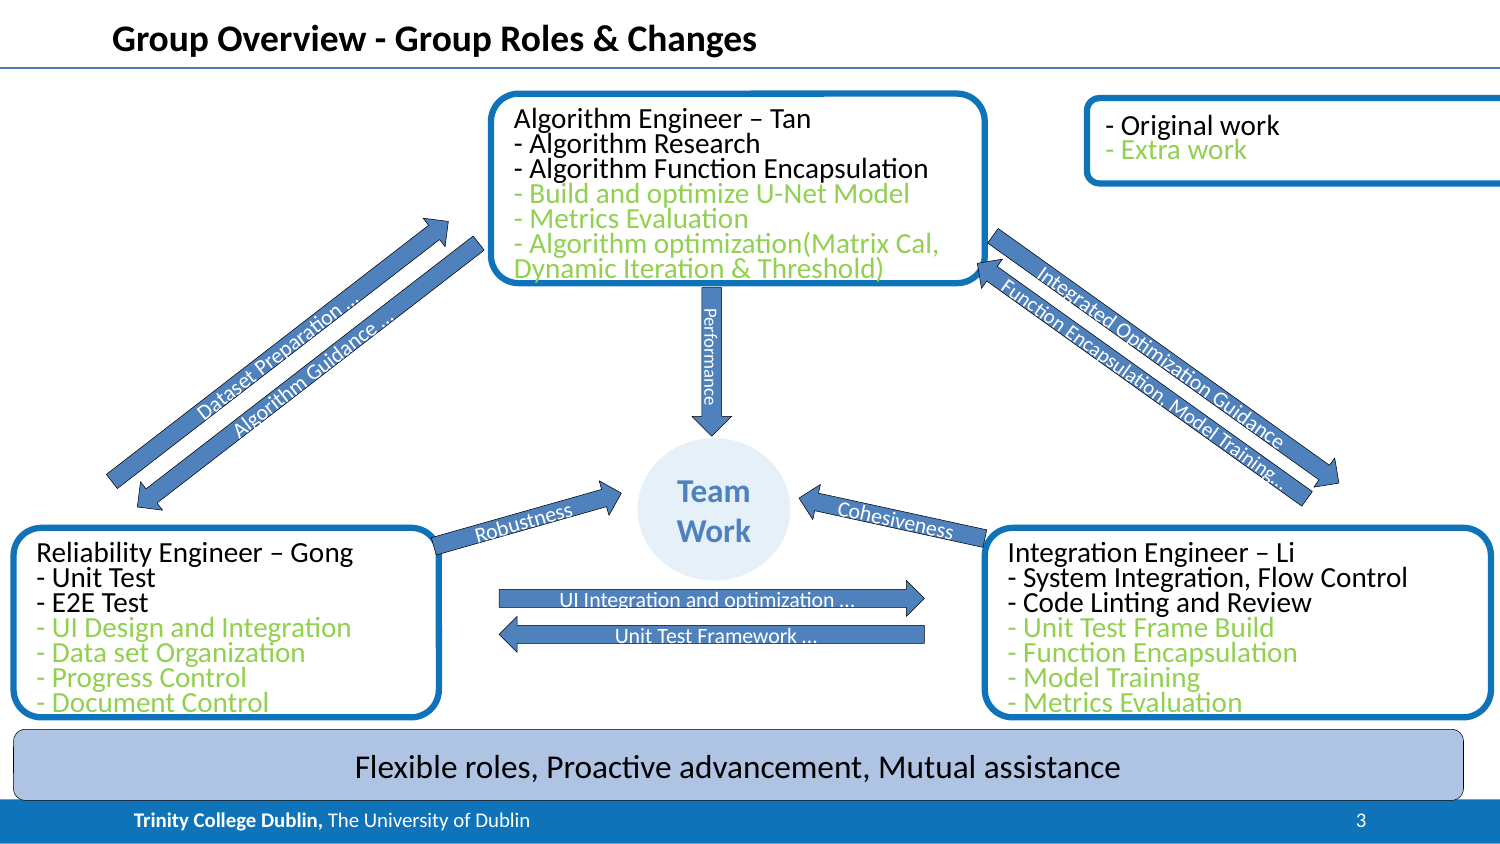

# Group Overview - Group Roles & Changes
Algorithm Engineer – Tan
- Algorithm Research
- Algorithm Function Encapsulation
- Build and optimize U-Net Model
- Metrics Evaluation
- Algorithm optimization(Matrix Cal, Dynamic Iteration & Threshold)

Dataset Preparation …
Integrated Optimization Guidance
Performance
Algorithm Guidance …
Function Encapsulation, Model Training…
Team
Work
Cohesiveness
Robustness
Reliability Engineer – Gong
- Unit Test
- E2E Test
- UI Design and Integration
- Data set Organization
- Progress Control
- Document Control

Integration Engineer – Li
- System Integration, Flow Control
- Code Linting and Review
- Unit Test Frame Build
- Function Encapsulation
- Model Training
- Metrics Evaluation
UI Integration and optimization …
Unit Test Framework …
- Original work
- Extra work

Flexible roles, Proactive advancement, Mutual assistance
3